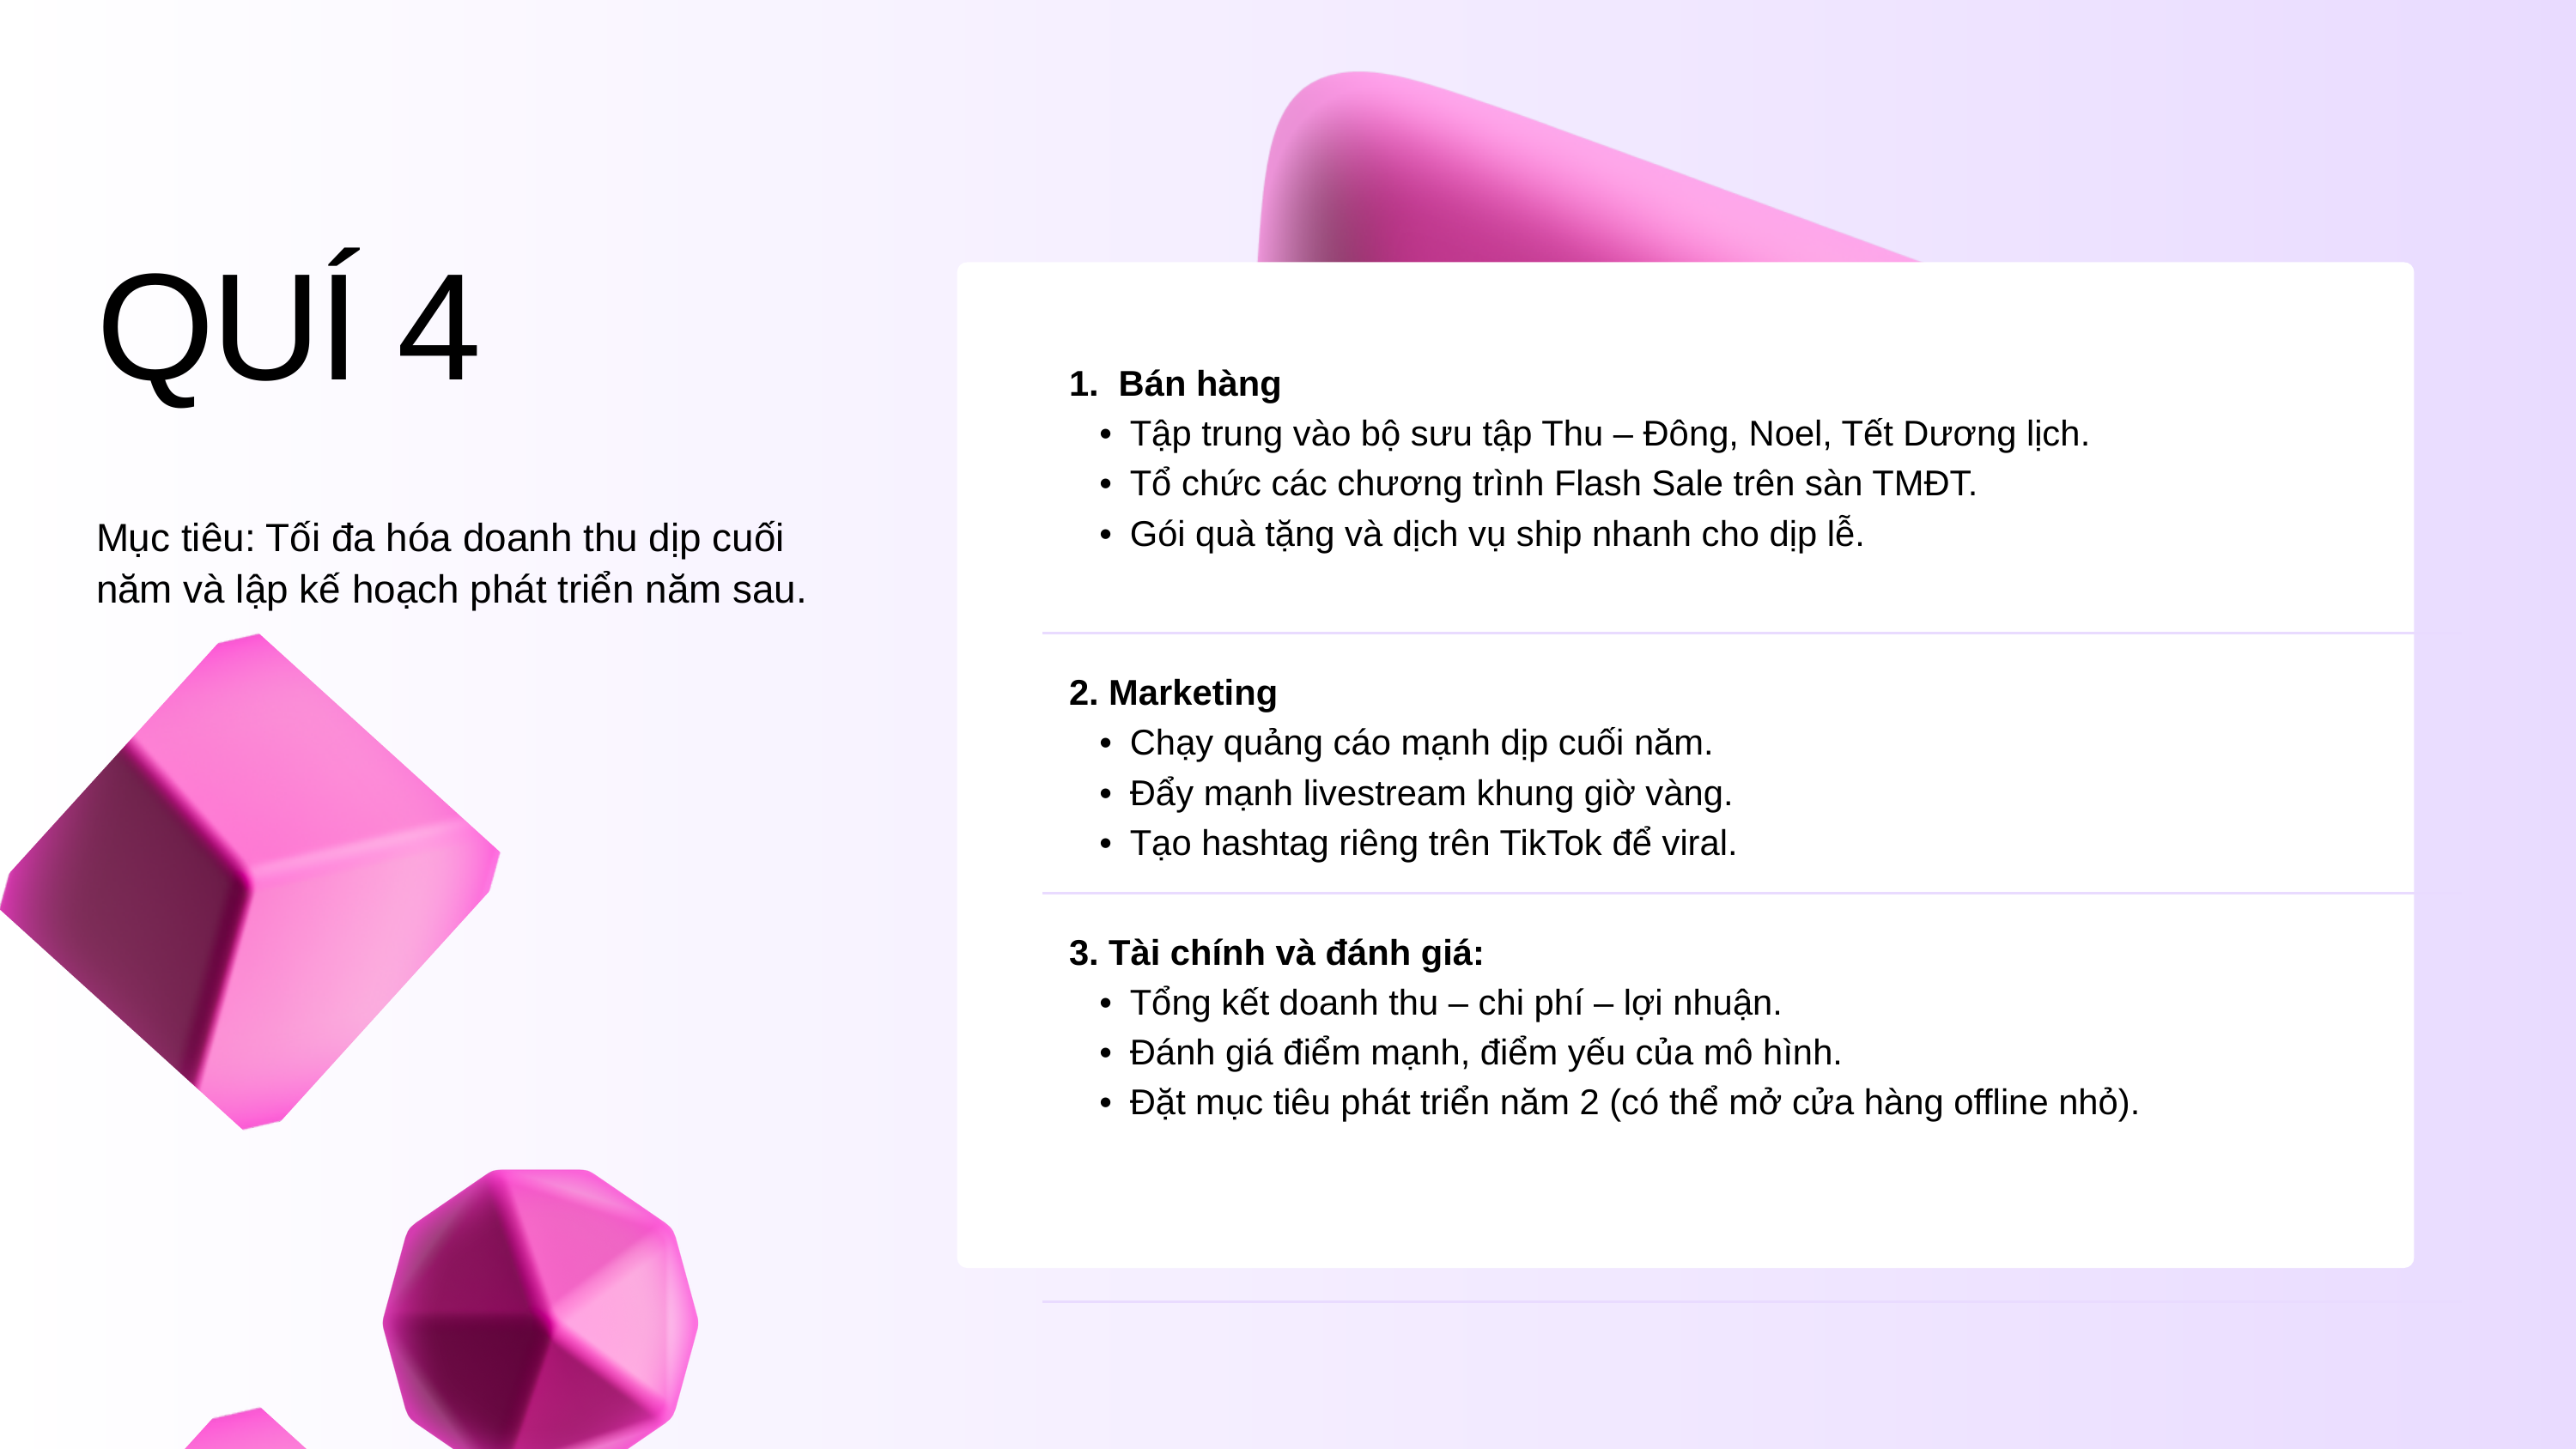

QUÍ 4
Mục tiêu: Tối đa hóa doanh thu dịp cuối năm và lập kế hoạch phát triển năm sau.

| 1. Bán hàng Tập trung vào bộ sưu tập Thu – Đông, Noel, Tết Dương lịch. Tổ chức các chương trình Flash Sale trên sàn TMĐT. Gói quà tặng và dịch vụ ship nhanh cho dịp lễ. |
| --- |
| 2. Marketing Chạy quảng cáo mạnh dịp cuối năm. Đẩy mạnh livestream khung giờ vàng. Tạo hashtag riêng trên TikTok để viral. |
| 3. Tài chính và đánh giá: Tổng kết doanh thu – chi phí – lợi nhuận. Đánh giá điểm mạnh, điểm yếu của mô hình. Đặt mục tiêu phát triển năm 2 (có thể mở cửa hàng offline nhỏ). |
|  |
|  |
| Bạn có thể thu video bên trong trình biên tập! Đi đến 'Tải lên' và nhấp vào 'Tự ghi hình'. |